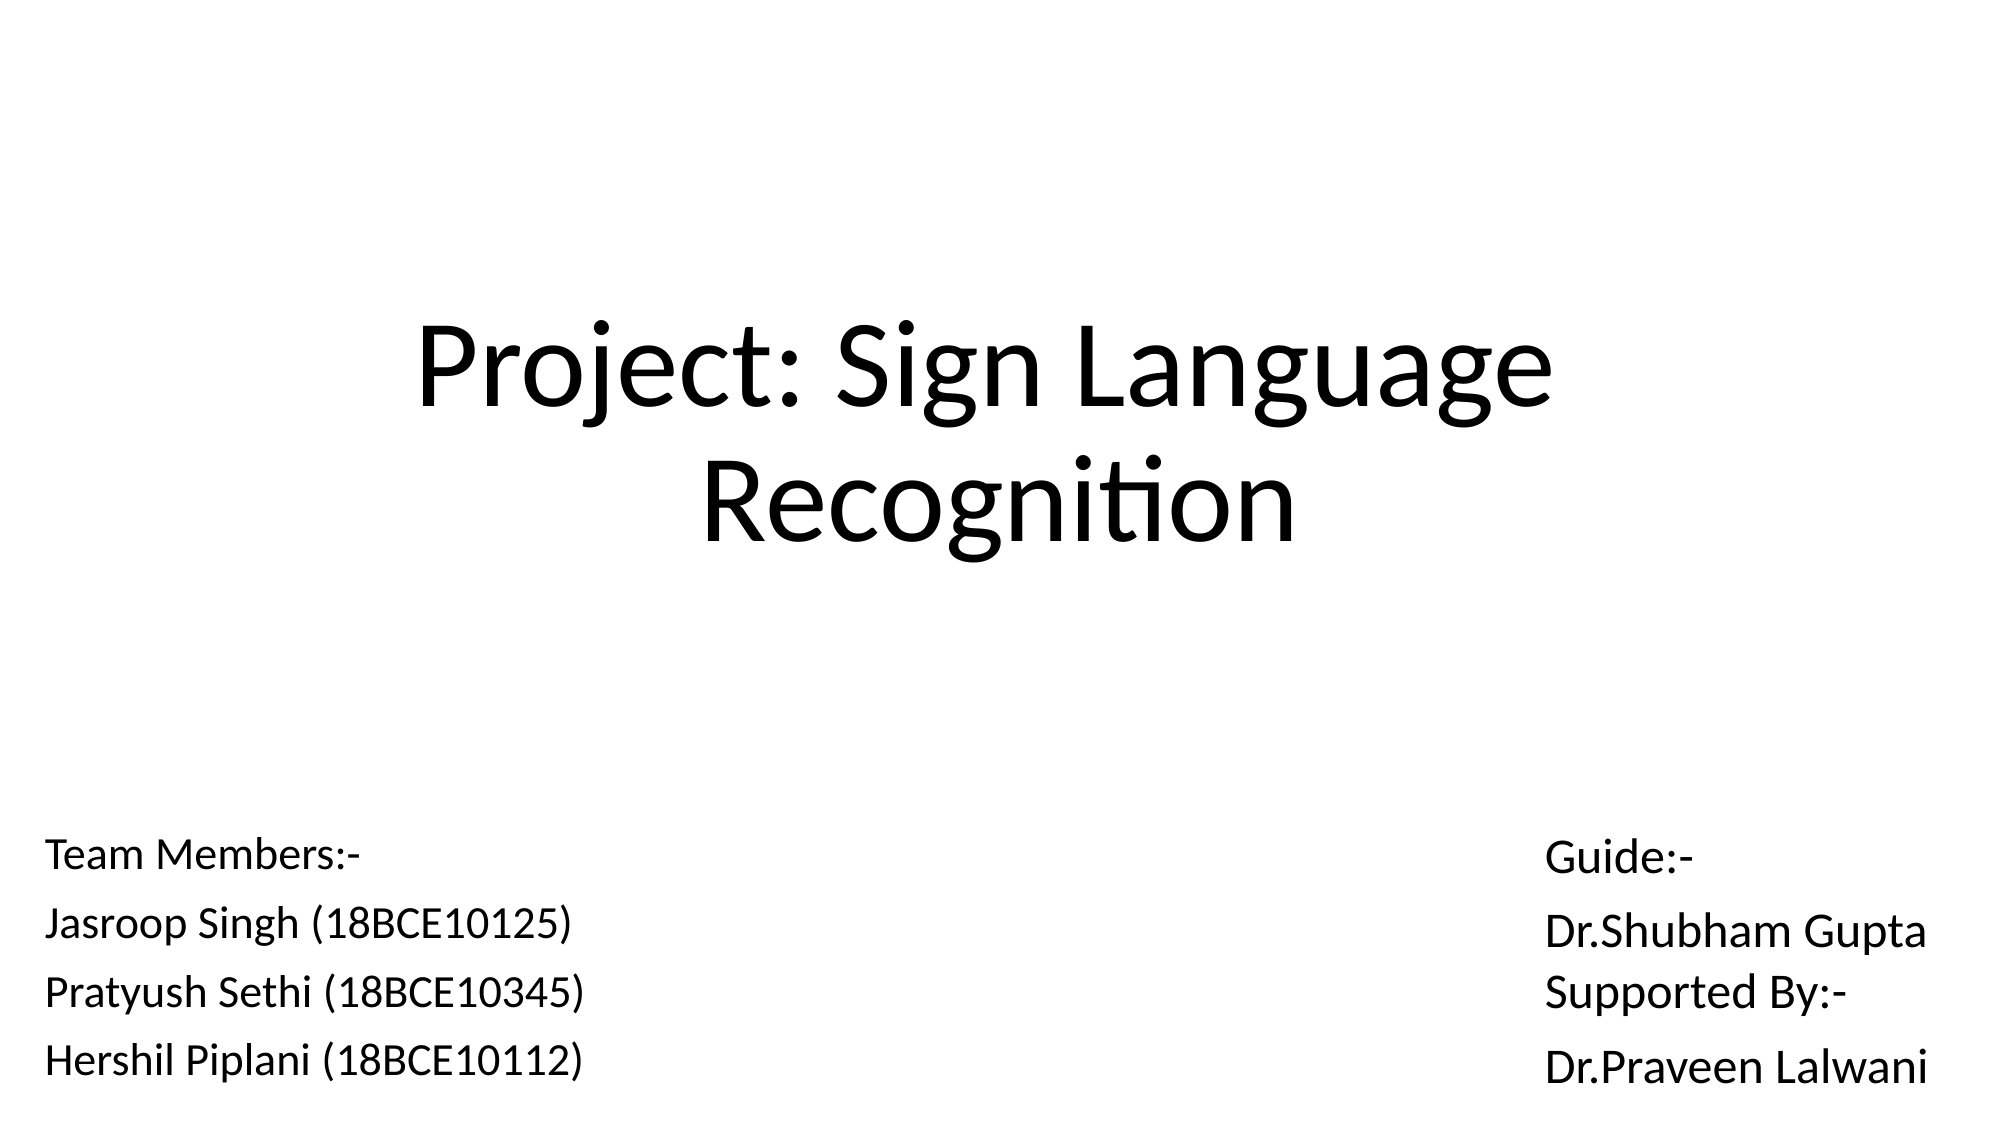

# Project: Sign Language  Recognition
Team Members:-
Jasroop Singh (18BCE10125)
Pratyush Sethi (18BCE10345)
Hershil Piplani (18BCE10112)
Guide:-
Dr.Shubham Gupta
Supported By:-
Dr.Praveen Lalwani